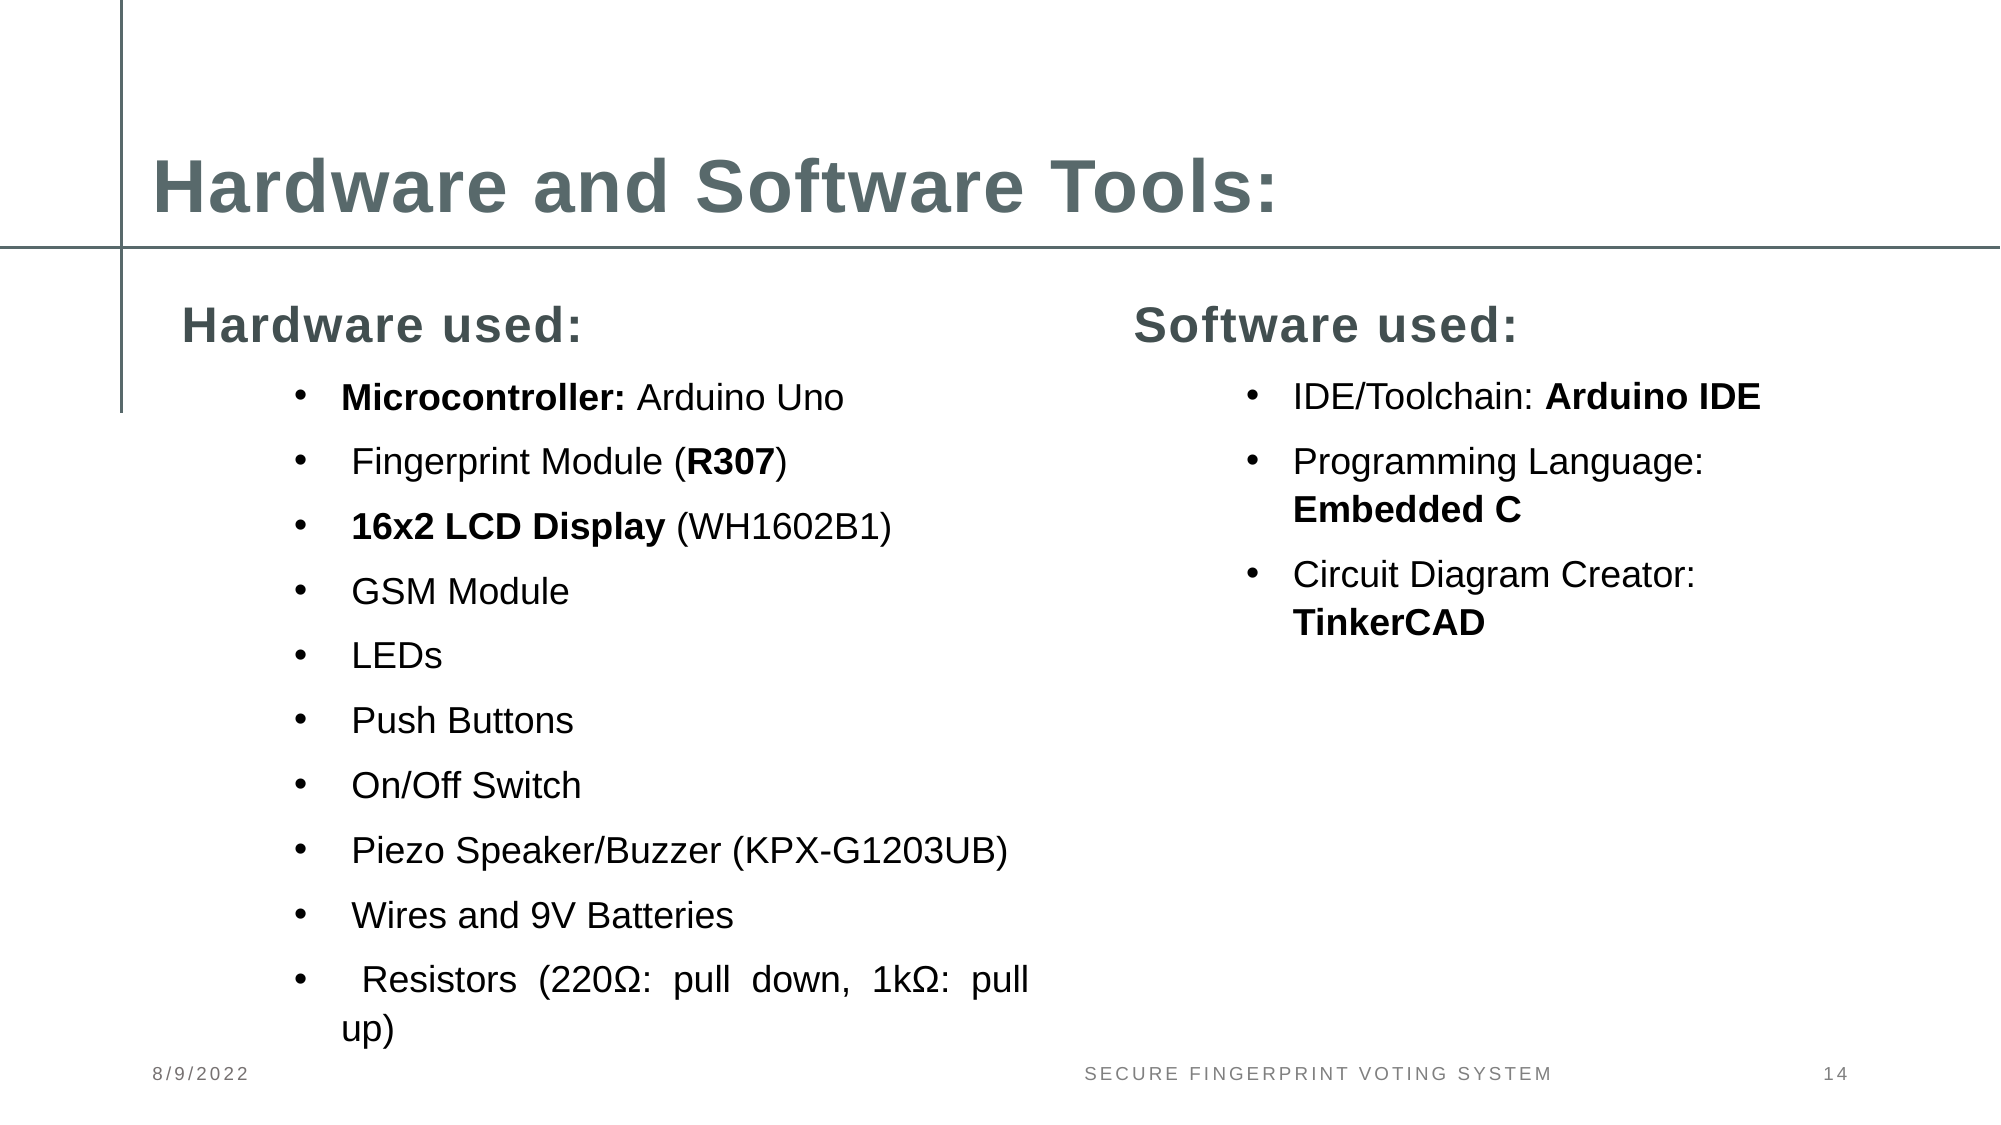

# Hardware and Software Tools:
Hardware used:
Microcontroller: Arduino Uno
 Fingerprint Module (R307)
 16x2 LCD Display (WH1602B1)
 GSM Module
 LEDs
 Push Buttons
 On/Off Switch
 Piezo Speaker/Buzzer (KPX-G1203UB)
 Wires and 9V Batteries
 Resistors (220Ω: pull down, 1kΩ: pull up)

Software used:
IDE/Toolchain: Arduino IDE
Programming Language: Embedded C
Circuit Diagram Creator: TinkerCAD

8/9/2022
Secure Fingerprint Voting System
14